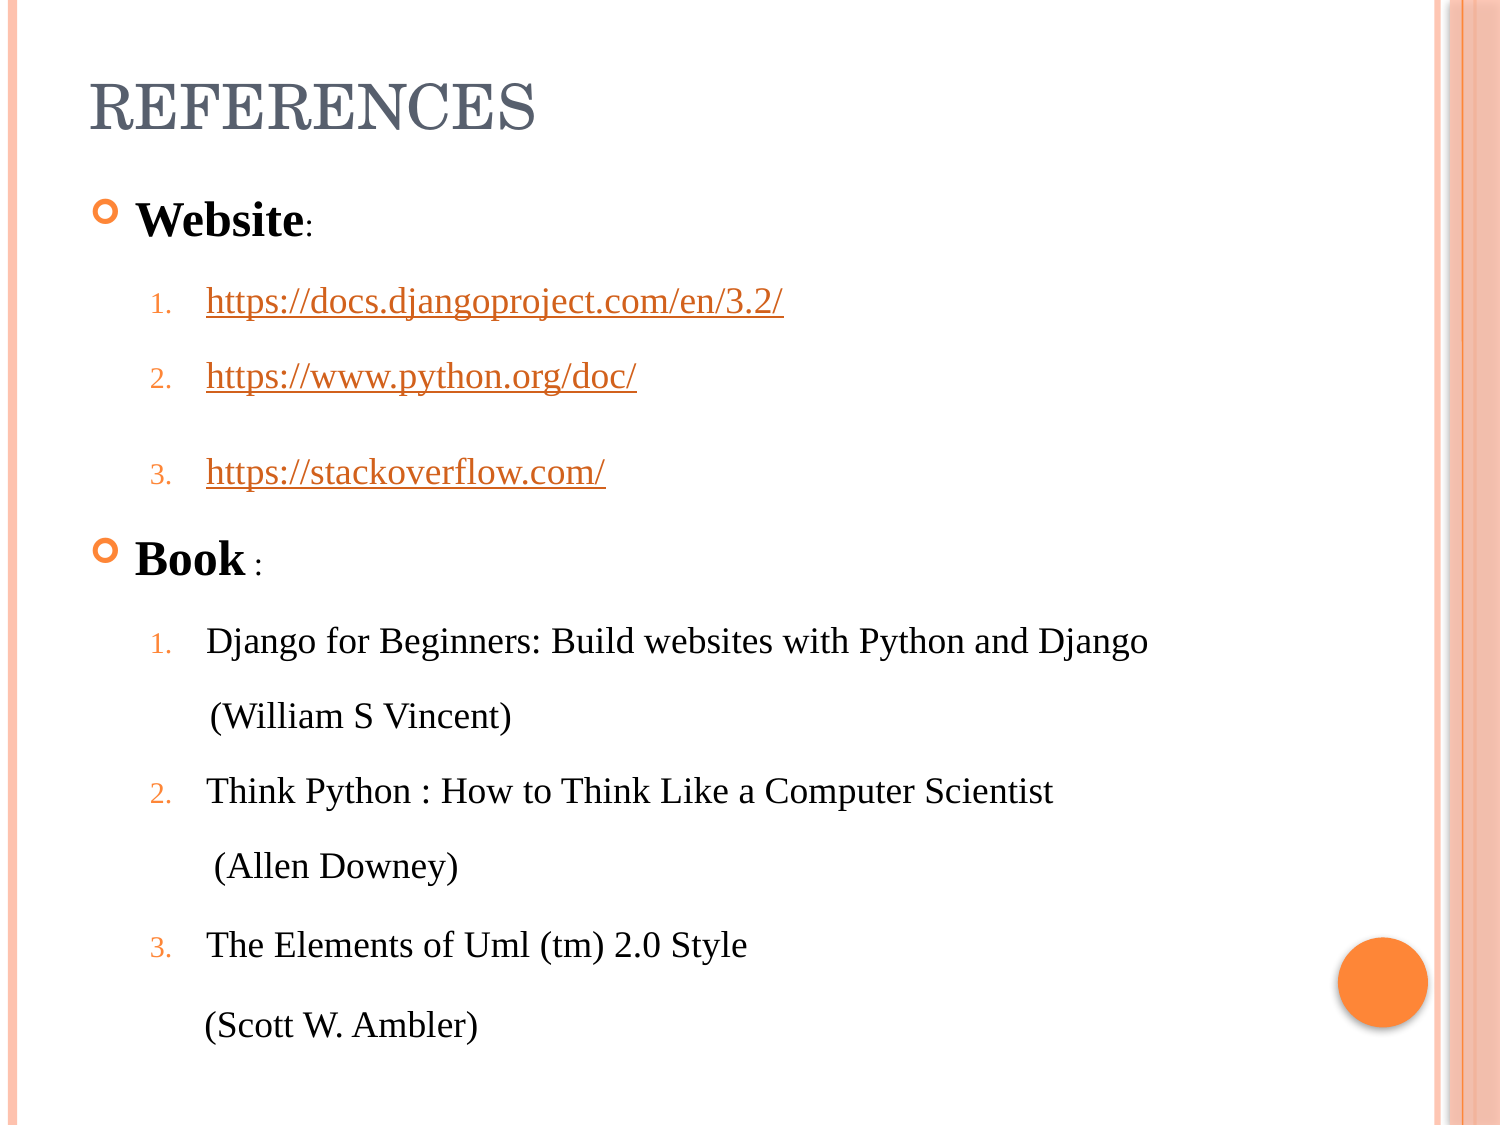

# References
Website:
https://docs.djangoproject.com/en/3.2/
https://www.python.org/doc/
https://stackoverflow.com/
Book :
Django for Beginners: Build websites with Python and Django
(William S Vincent)
Think Python : How to Think Like a Computer Scientist
  (Allen Downey)
The Elements of Uml (tm) 2.0 Style
 (Scott W. Ambler)